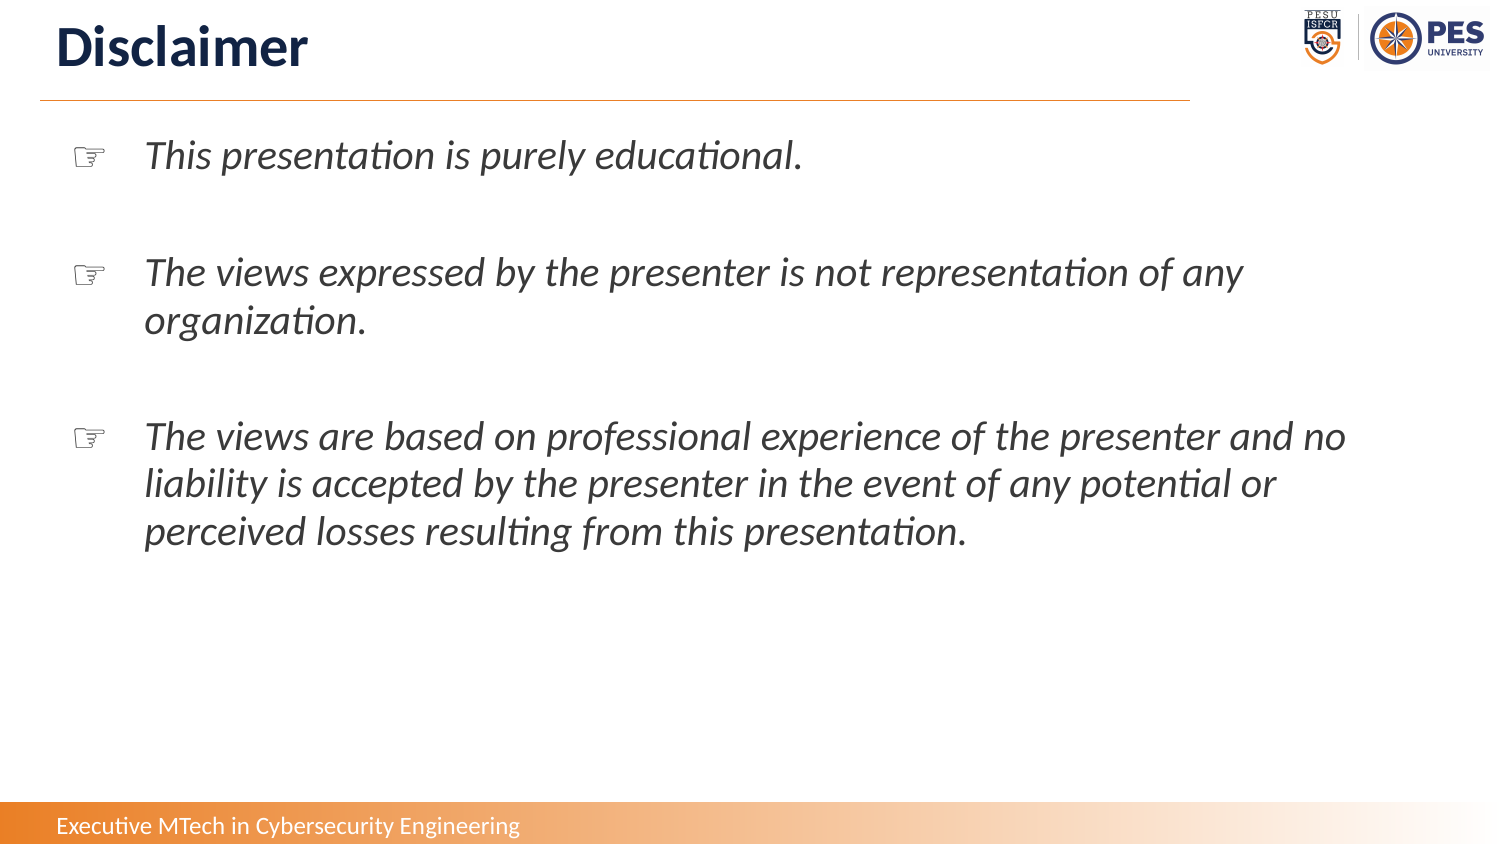

# Disclaimer
This presentation is purely educational.
The views expressed by the presenter is not representation of any organization.
The views are based on professional experience of the presenter and no liability is accepted by the presenter in the event of any potential or perceived losses resulting from this presentation.
3